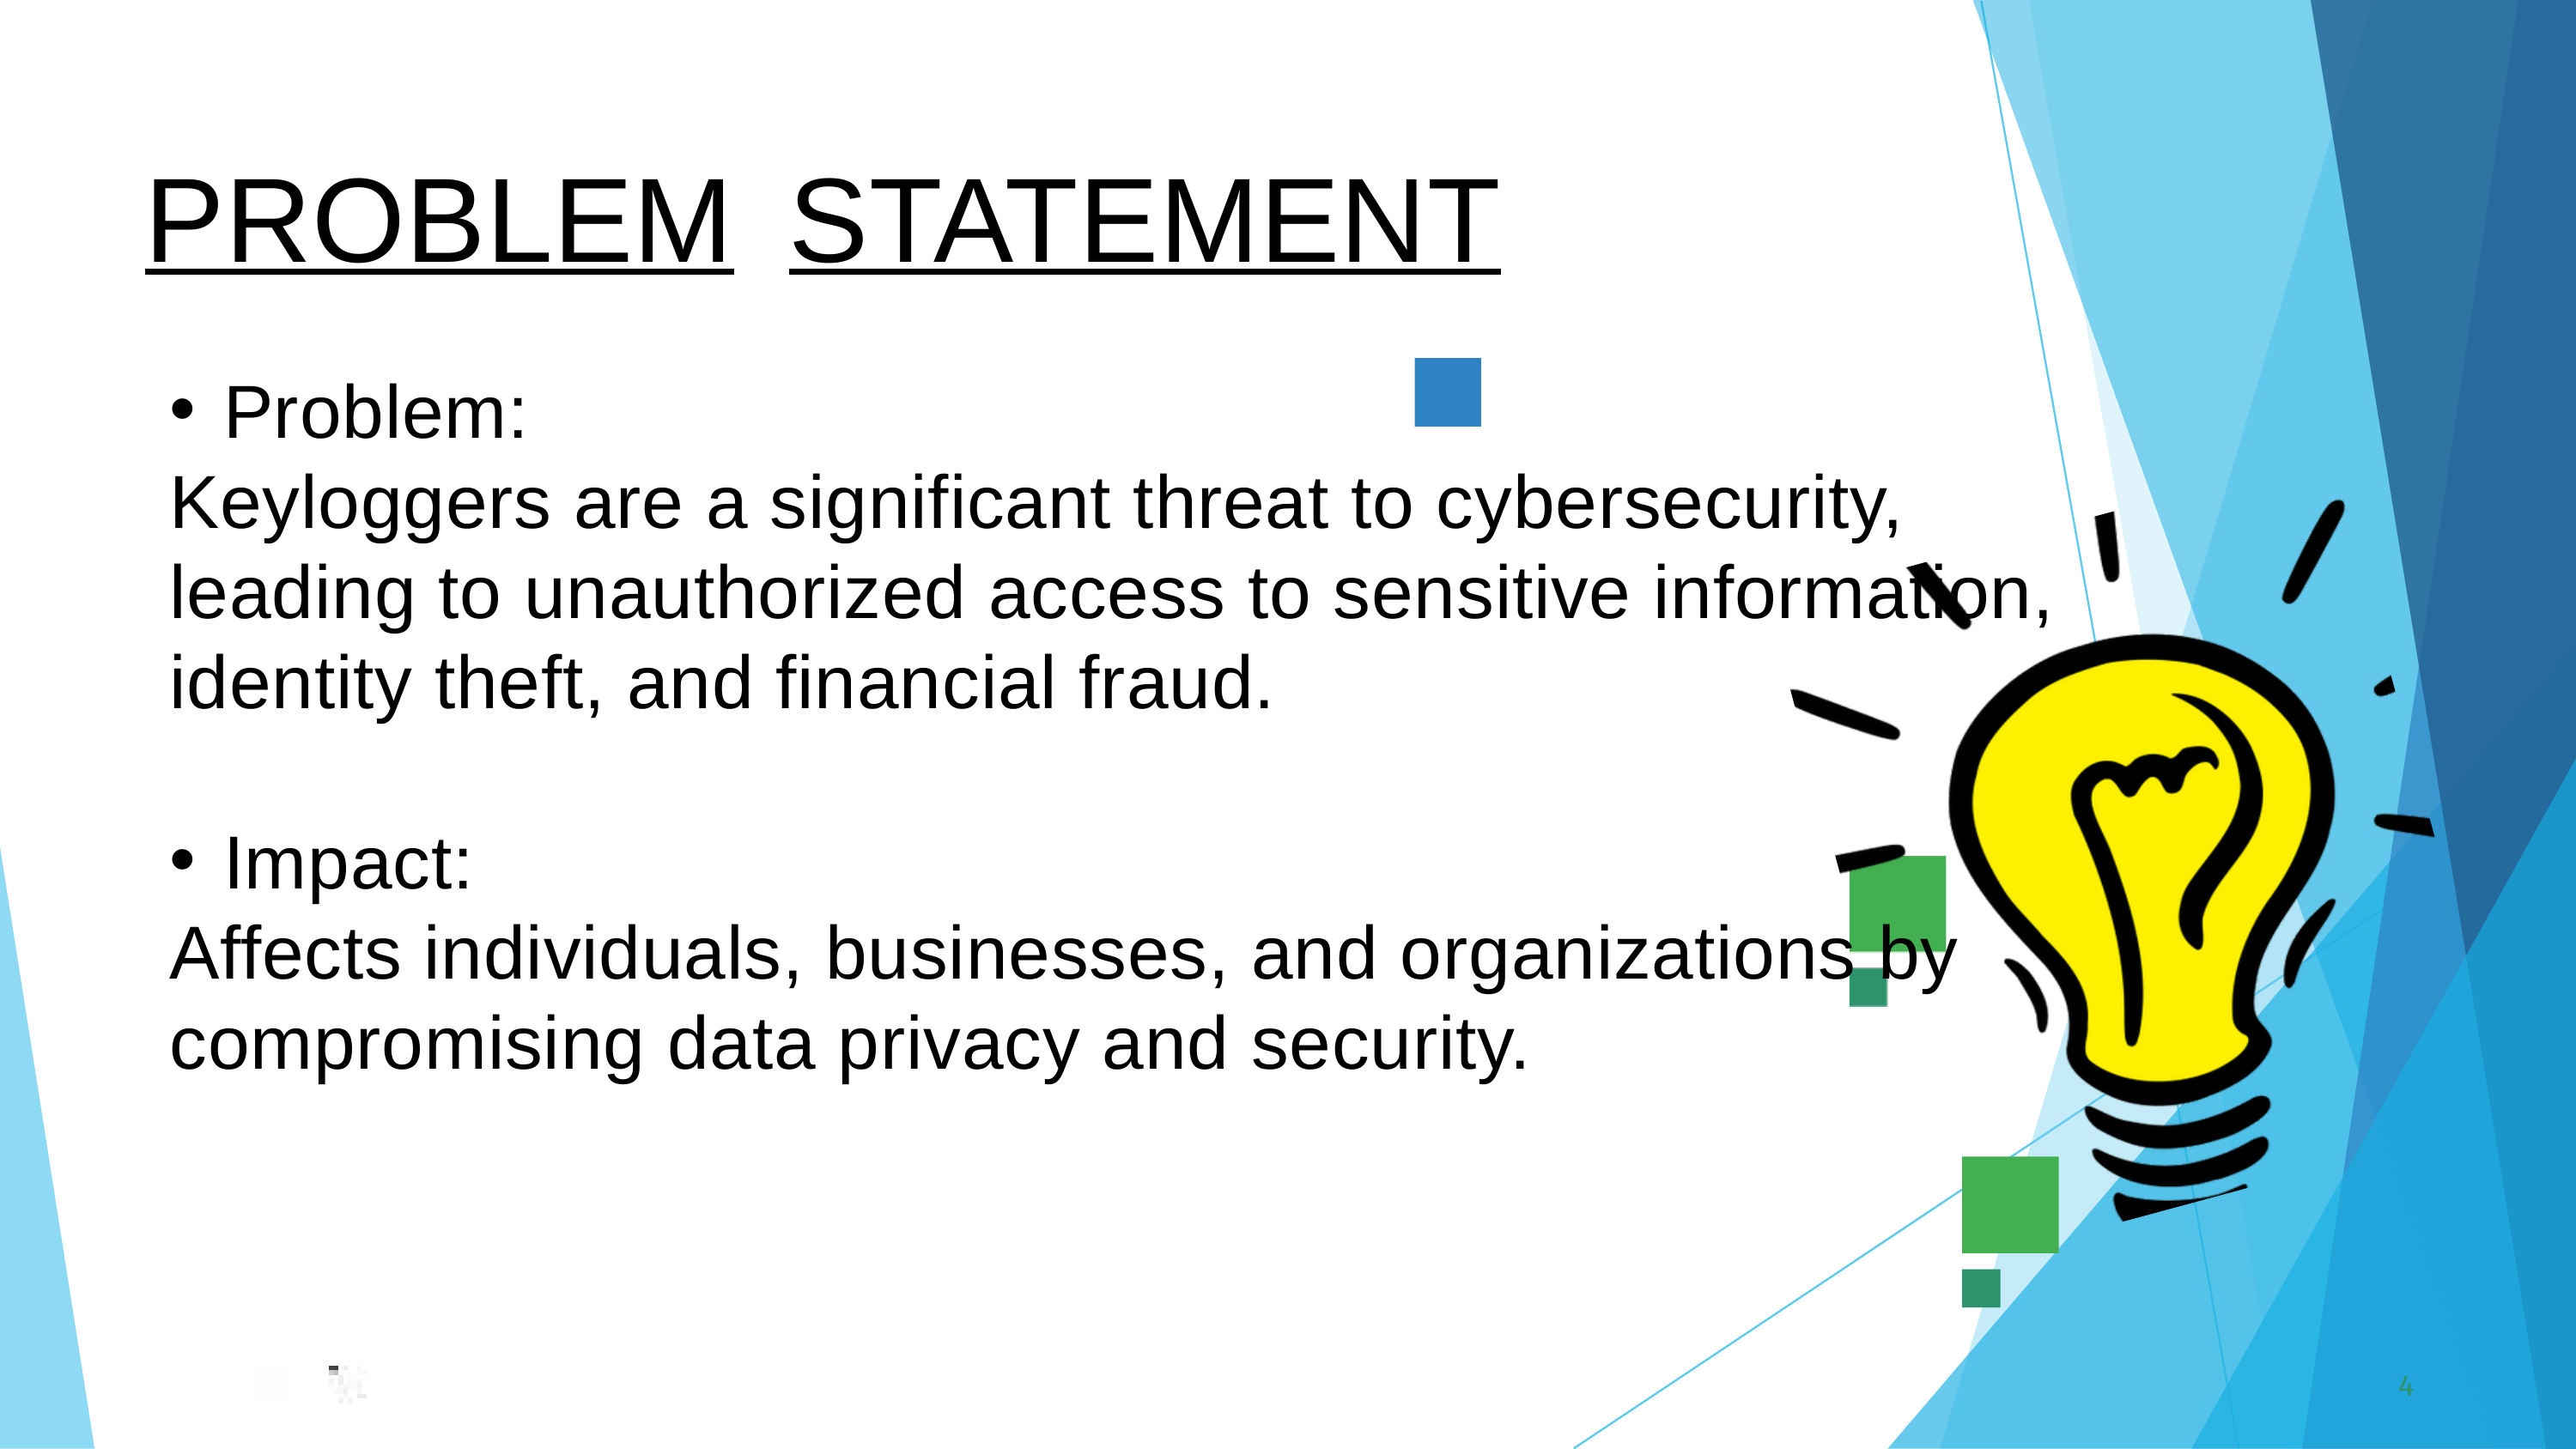

PROBLEM	STATEMENT

Problem:
Keyloggers are a significant threat to cybersecurity,
leading to unauthorized access to sensitive information,
identity theft, and financial fraud.

Impact:
Affects individuals, businesses, and organizations by
compromising data privacy and security.

4